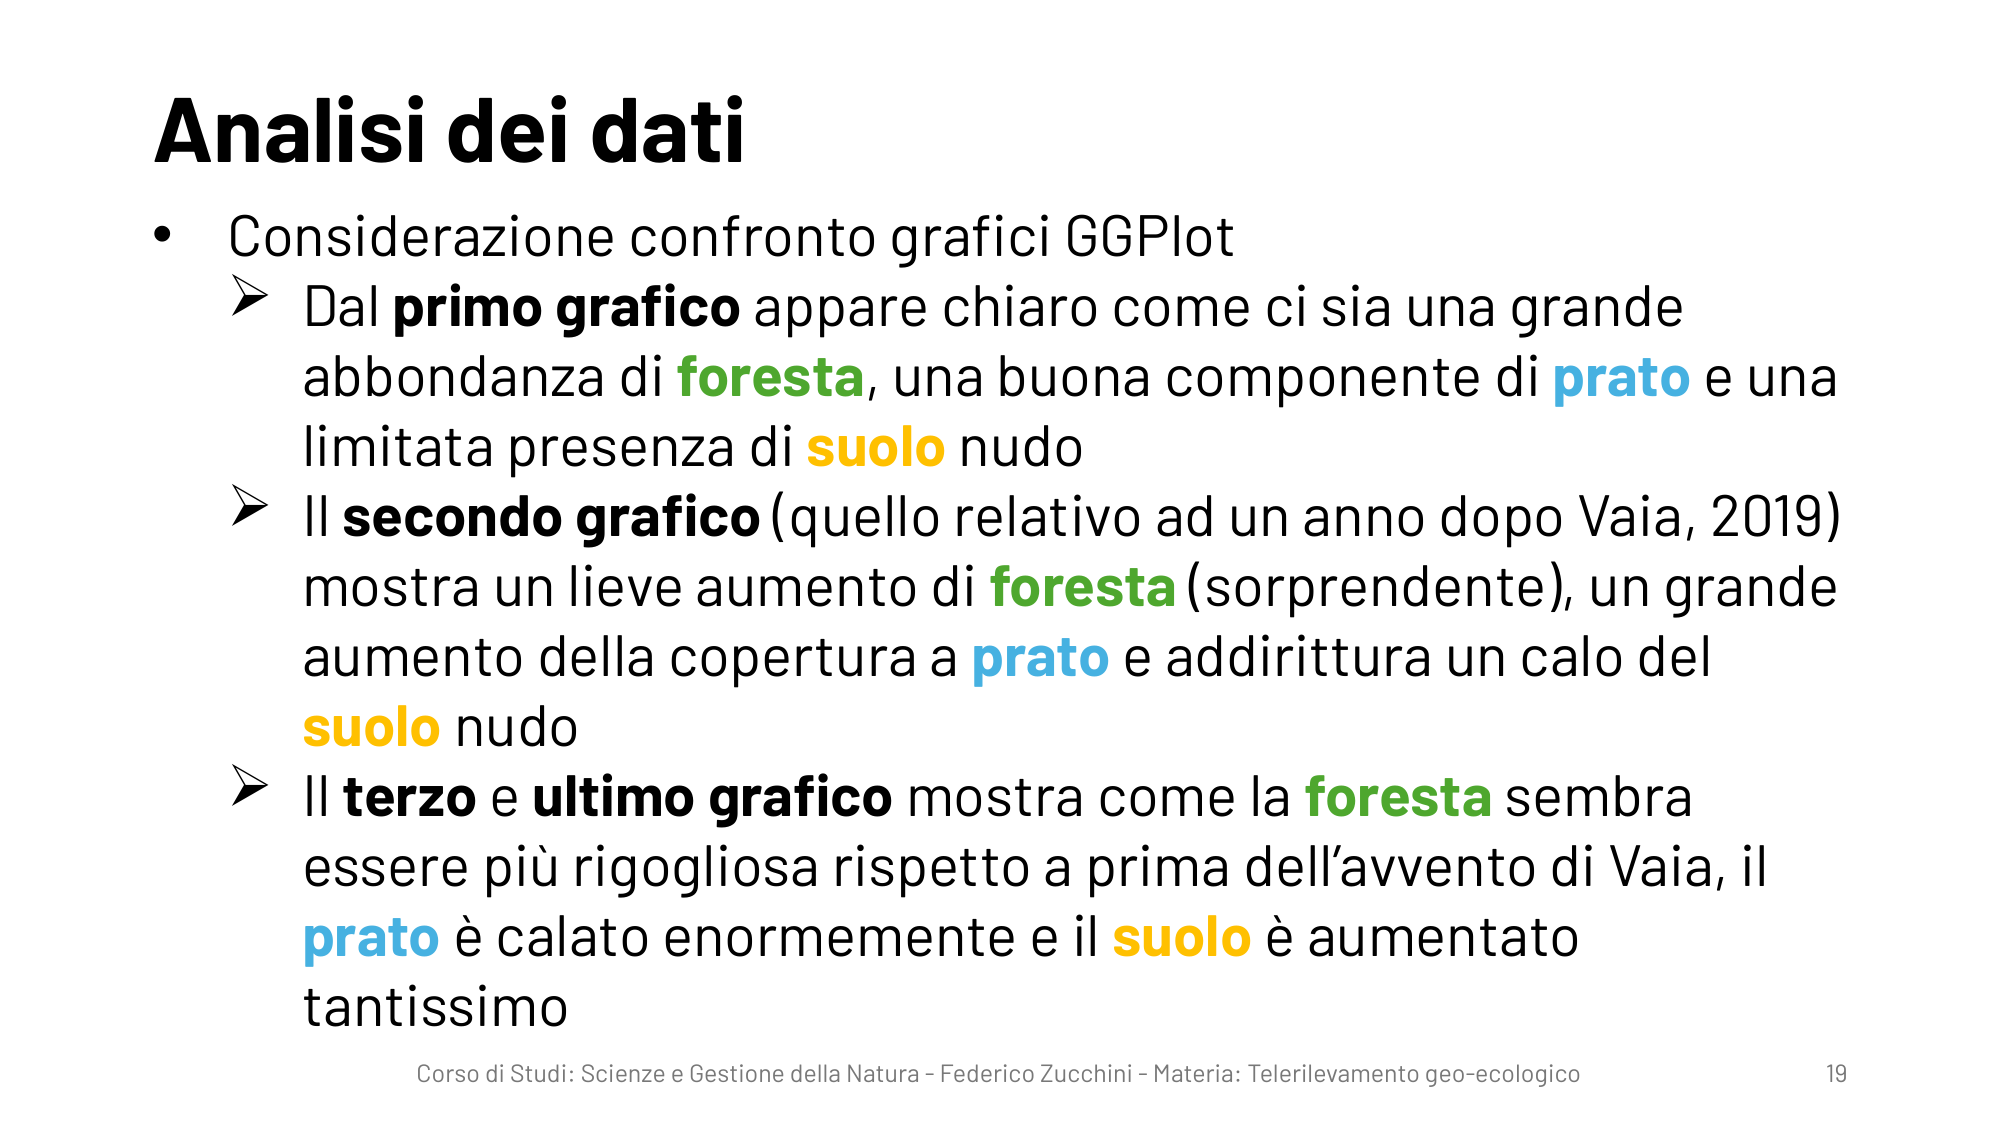

# Analisi dei dati
Considerazione confronto grafici GGPlot
Dal primo grafico appare chiaro come ci sia una grande abbondanza di foresta, una buona componente di prato e una limitata presenza di suolo nudo
Il secondo grafico (quello relativo ad un anno dopo Vaia, 2019) mostra un lieve aumento di foresta (sorprendente), un grande aumento della copertura a prato e addirittura un calo del suolo nudo
Il terzo e ultimo grafico mostra come la foresta sembra essere più rigogliosa rispetto a prima dell’avvento di Vaia, il prato è calato enormemente e il suolo è aumentato tantissimo
Corso di Studi: Scienze e Gestione della Natura - Federico Zucchini - Materia: Telerilevamento geo-ecologico
19